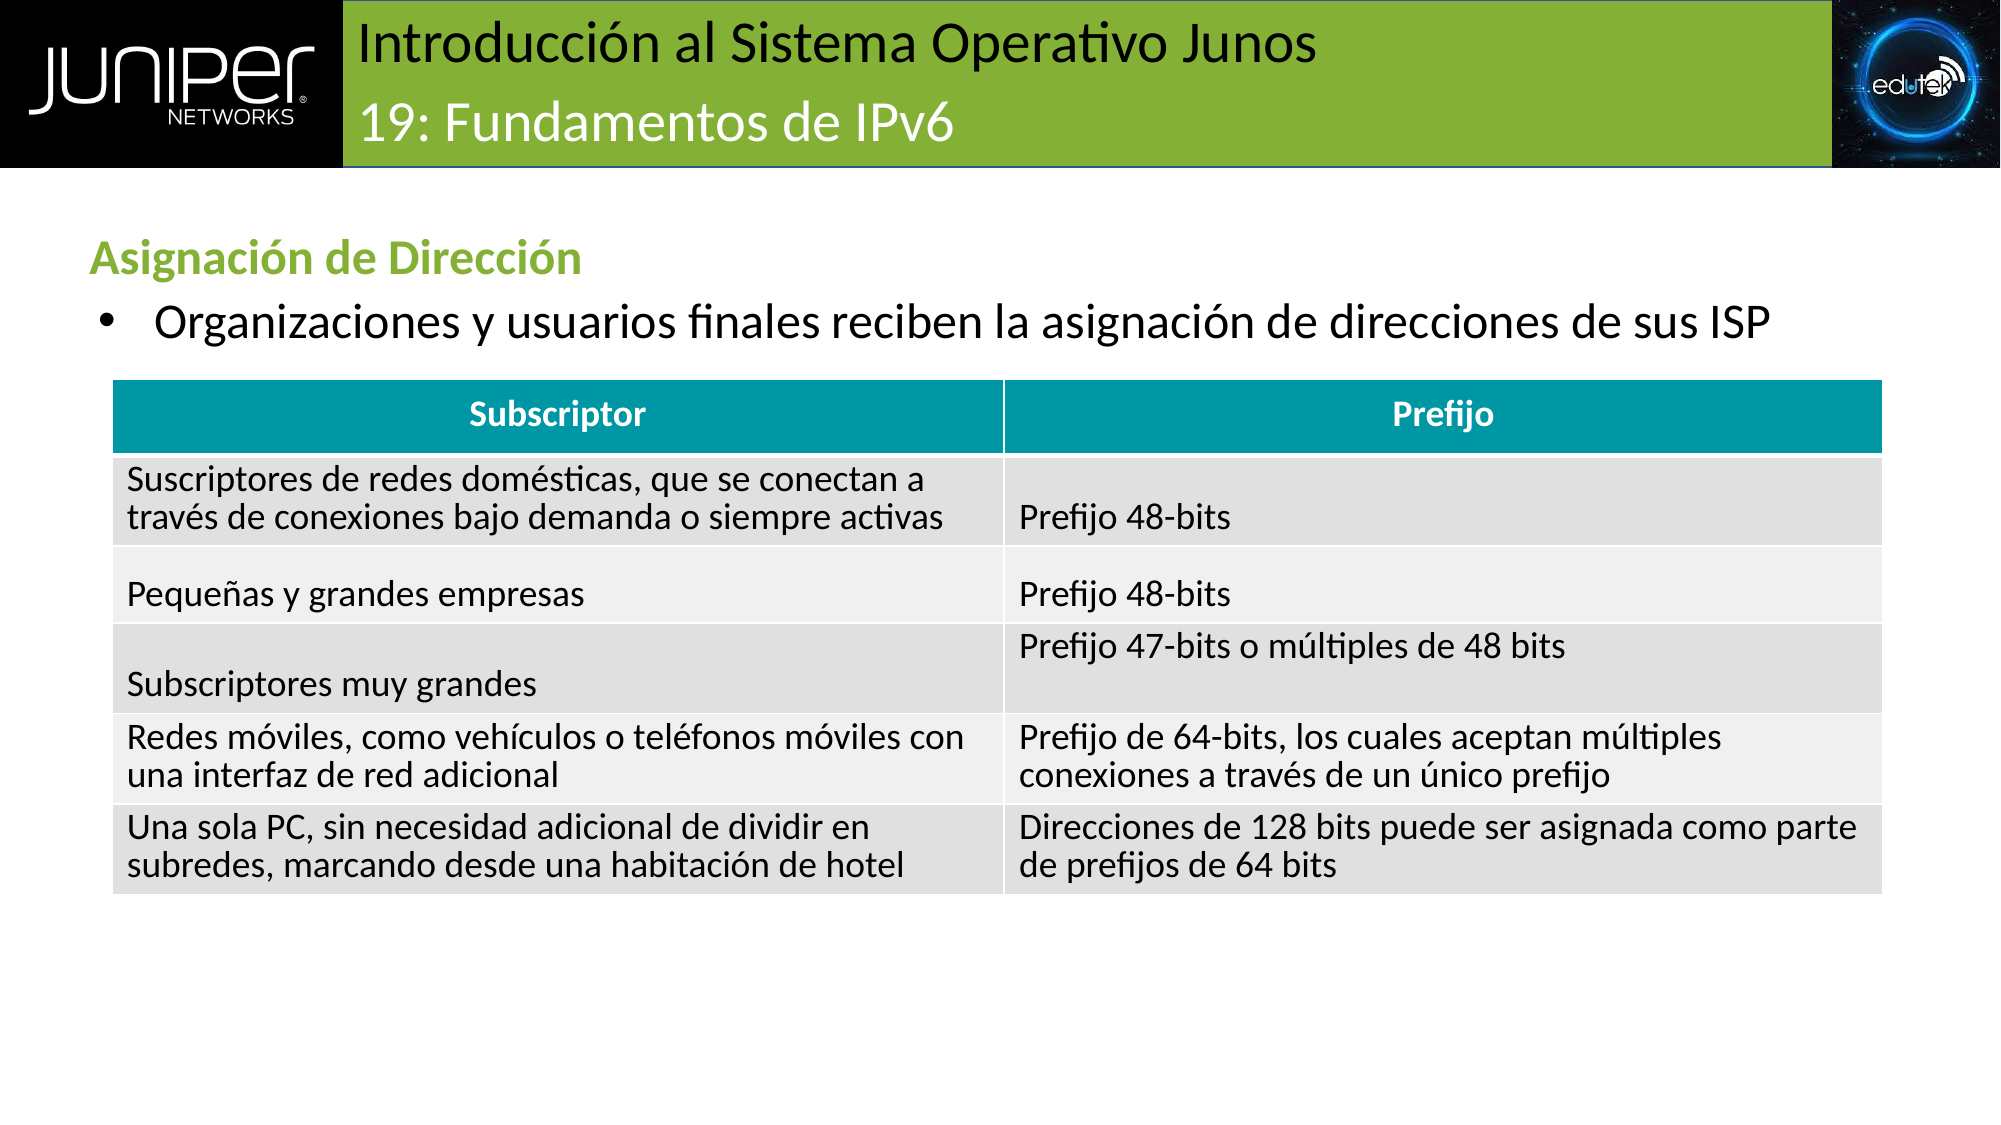

# Introducción al Sistema Operativo Junos
19: Fundamentos de IPv6
Asignación de Dirección
Organizaciones y usuarios finales reciben la asignación de direcciones de sus ISP
| Subscriptor | Prefijo |
| --- | --- |
| Suscriptores de redes domésticas, que se conectan a través de conexiones bajo demanda o siempre activas | Prefijo 48-bits |
| Pequeñas y grandes empresas | Prefijo 48-bits |
| Subscriptores muy grandes | Prefijo 47-bits o múltiples de 48 bits |
| Redes móviles, como vehículos o teléfonos móviles con una interfaz de red adicional | Prefijo de 64-bits, los cuales aceptan múltiples conexiones a través de un único prefijo |
| Una sola PC, sin necesidad adicional de dividir en subredes, marcando desde una habitación de hotel | Direcciones de 128 bits puede ser asignada como parte de prefijos de 64 bits |